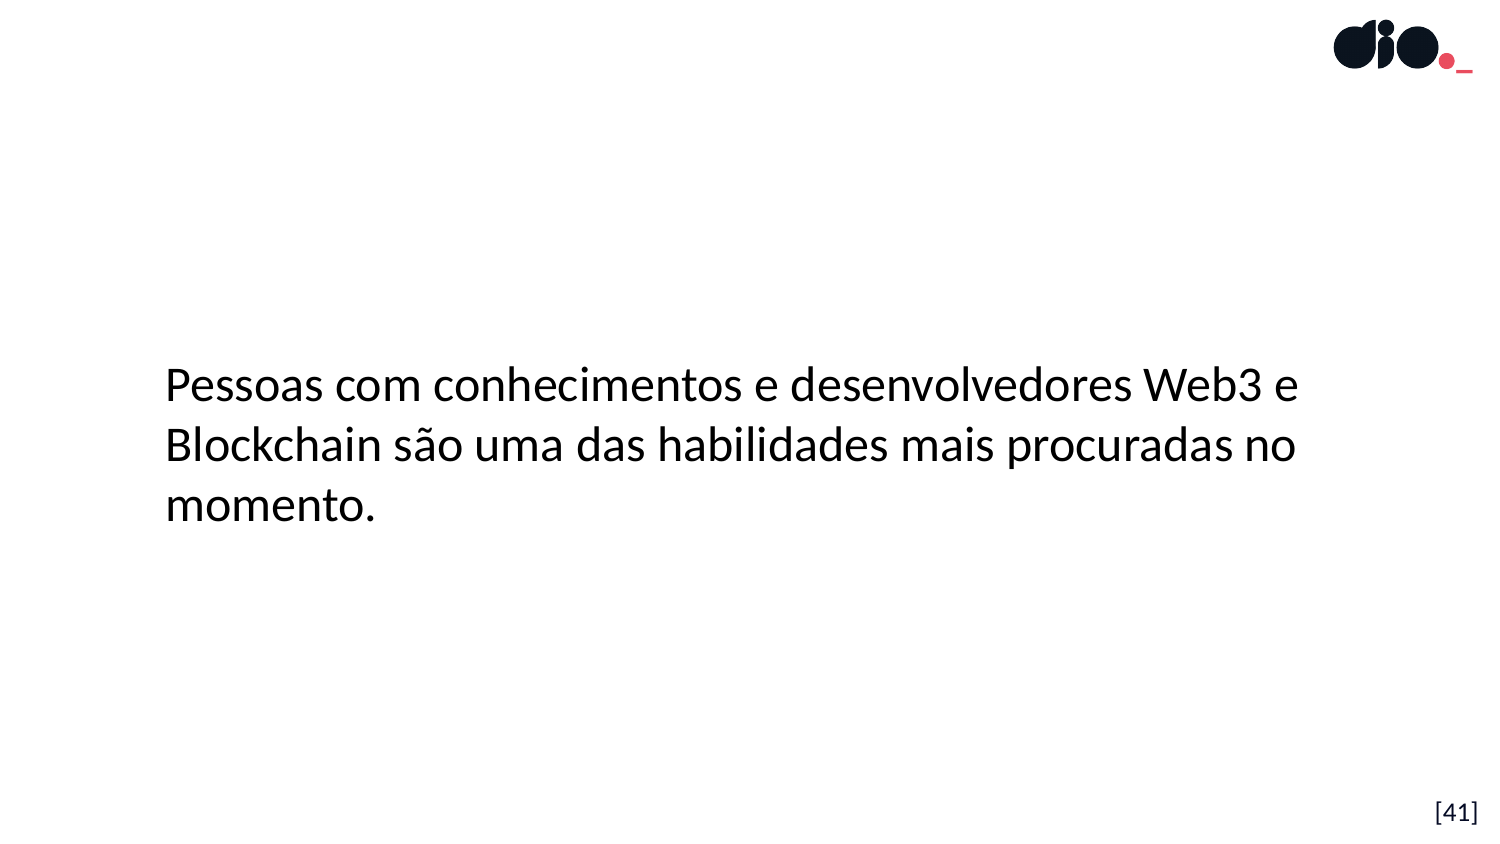

Pessoas com conhecimentos e desenvolvedores Web3 e Blockchain são uma das habilidades mais procuradas no momento.
[41]